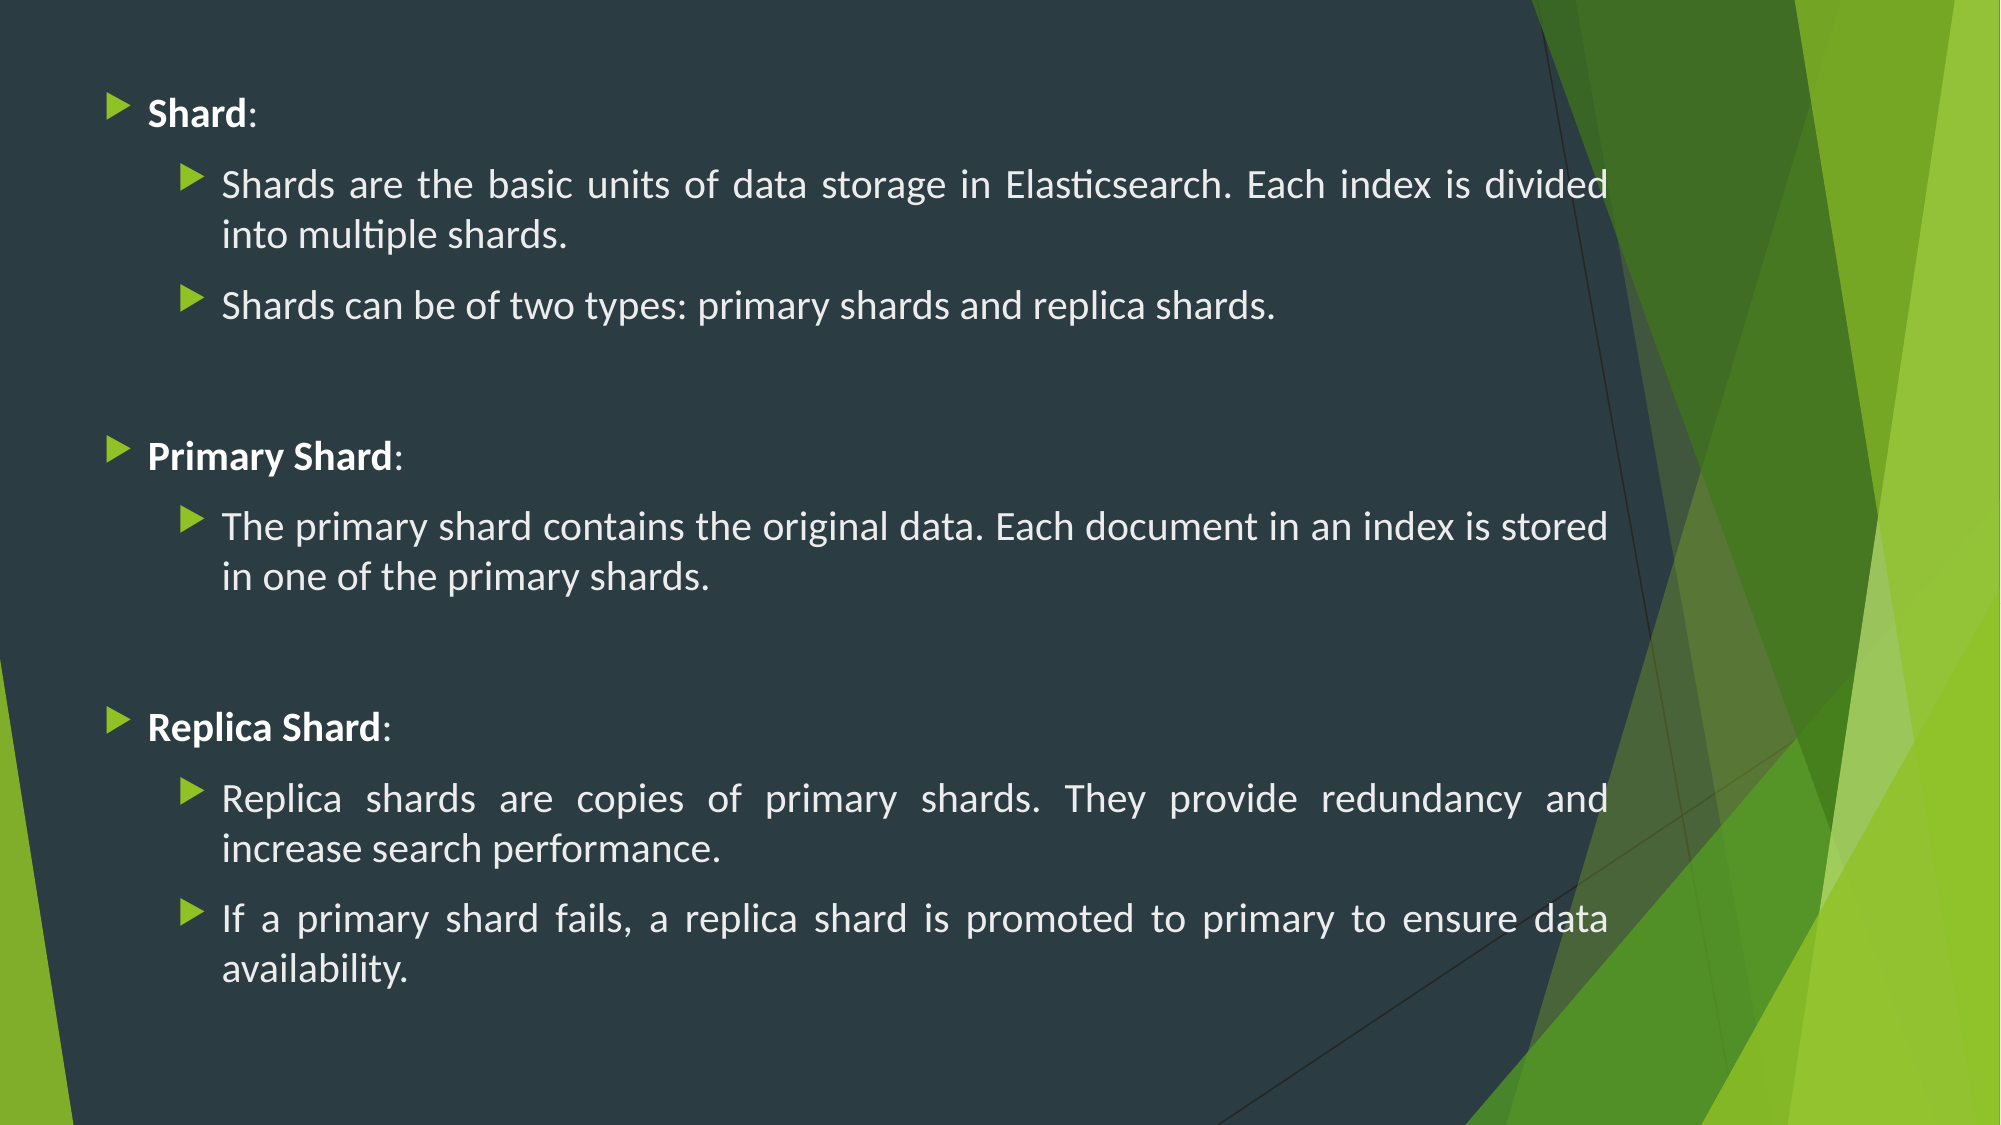

Shard:
Shards are the basic units of data storage in Elasticsearch. Each index is divided into multiple shards.
Shards can be of two types: primary shards and replica shards.

Primary Shard:
The primary shard contains the original data. Each document in an index is stored in one of the primary shards.

Replica Shard:
Replica shards are copies of primary shards. They provide redundancy and increase search performance.
If a primary shard fails, a replica shard is promoted to primary to ensure data availability.